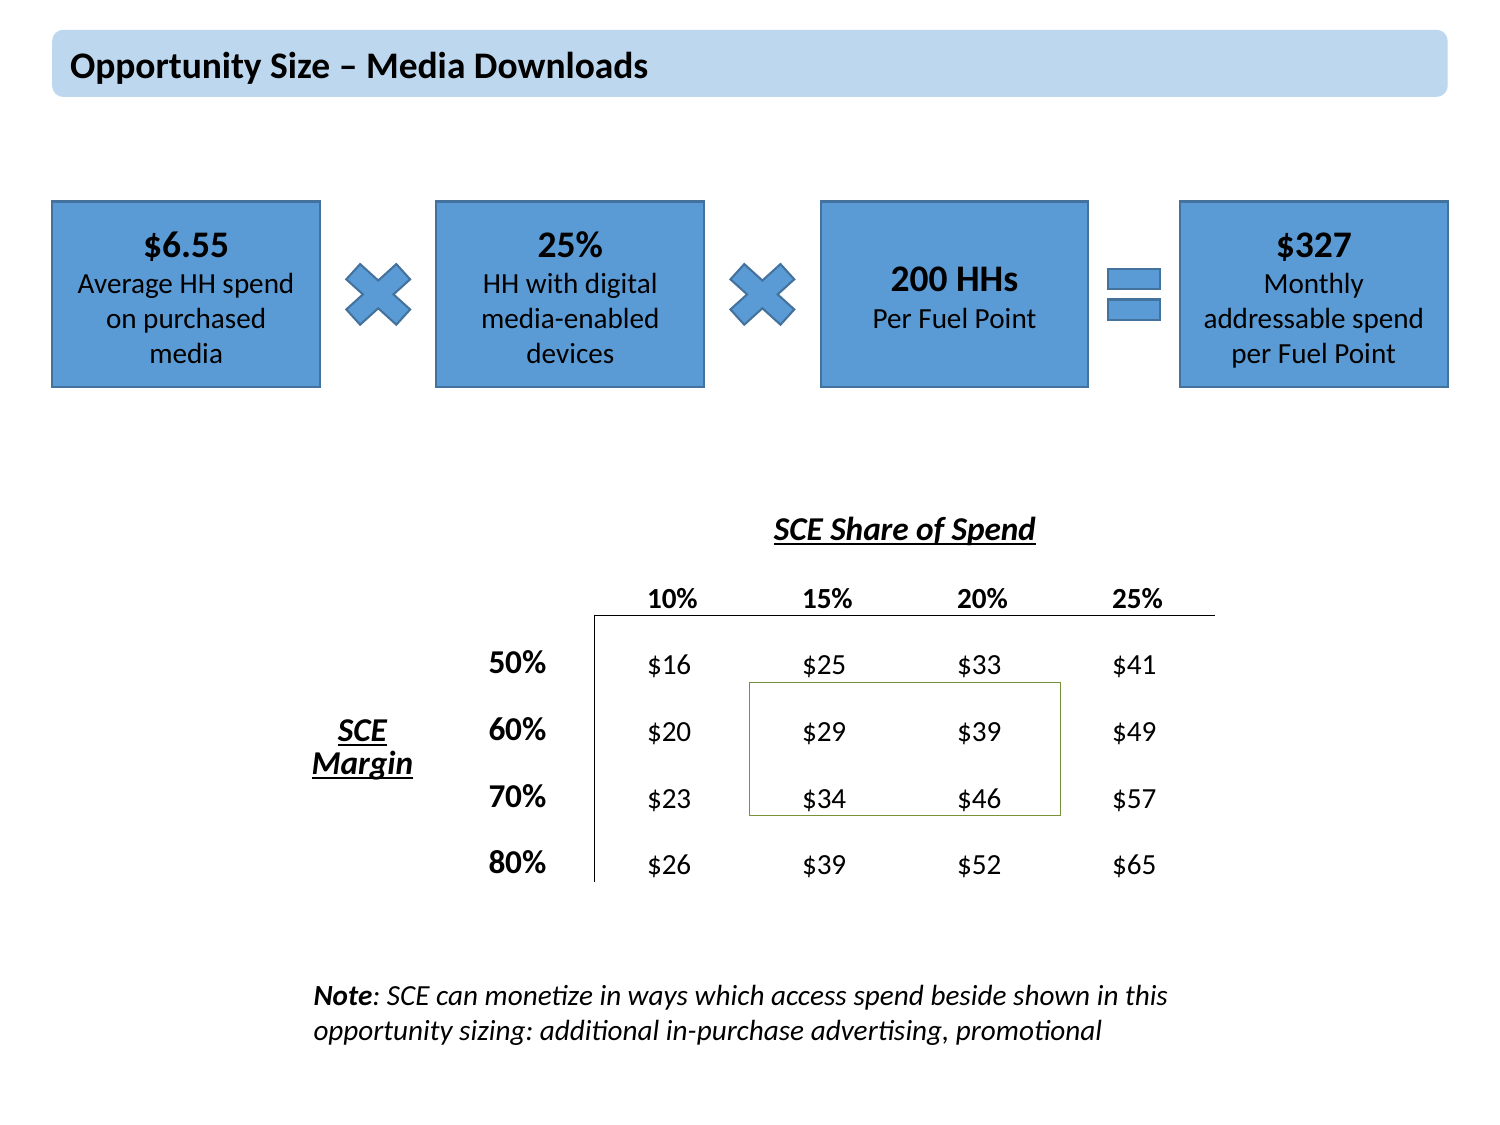

Opportunity Size – Media Downloads
$6.55
Average HH spend on purchased media
25%
HH with digital media-enabled devices
200 HHs
Per Fuel Point
$327
Monthly addressable spend per Fuel Point

|  |  | SCE Share of Spend |  |  |  |
| --- | --- | --- | --- | --- | --- |
|  |  | 10% | 15% | 20% | 25% |
| SCE Margin | 50% | $16 | $25 | $33 | $41 |
|  | 60% | $20 | $29 | $39 | $49 |
|  | 70% | $23 | $34 | $46 | $57 |
|  | 80% | $26 | $39 | $52 | $65 |
Note: SCE can monetize in ways which access spend beside shown in this opportunity sizing: additional in-purchase advertising, promotional